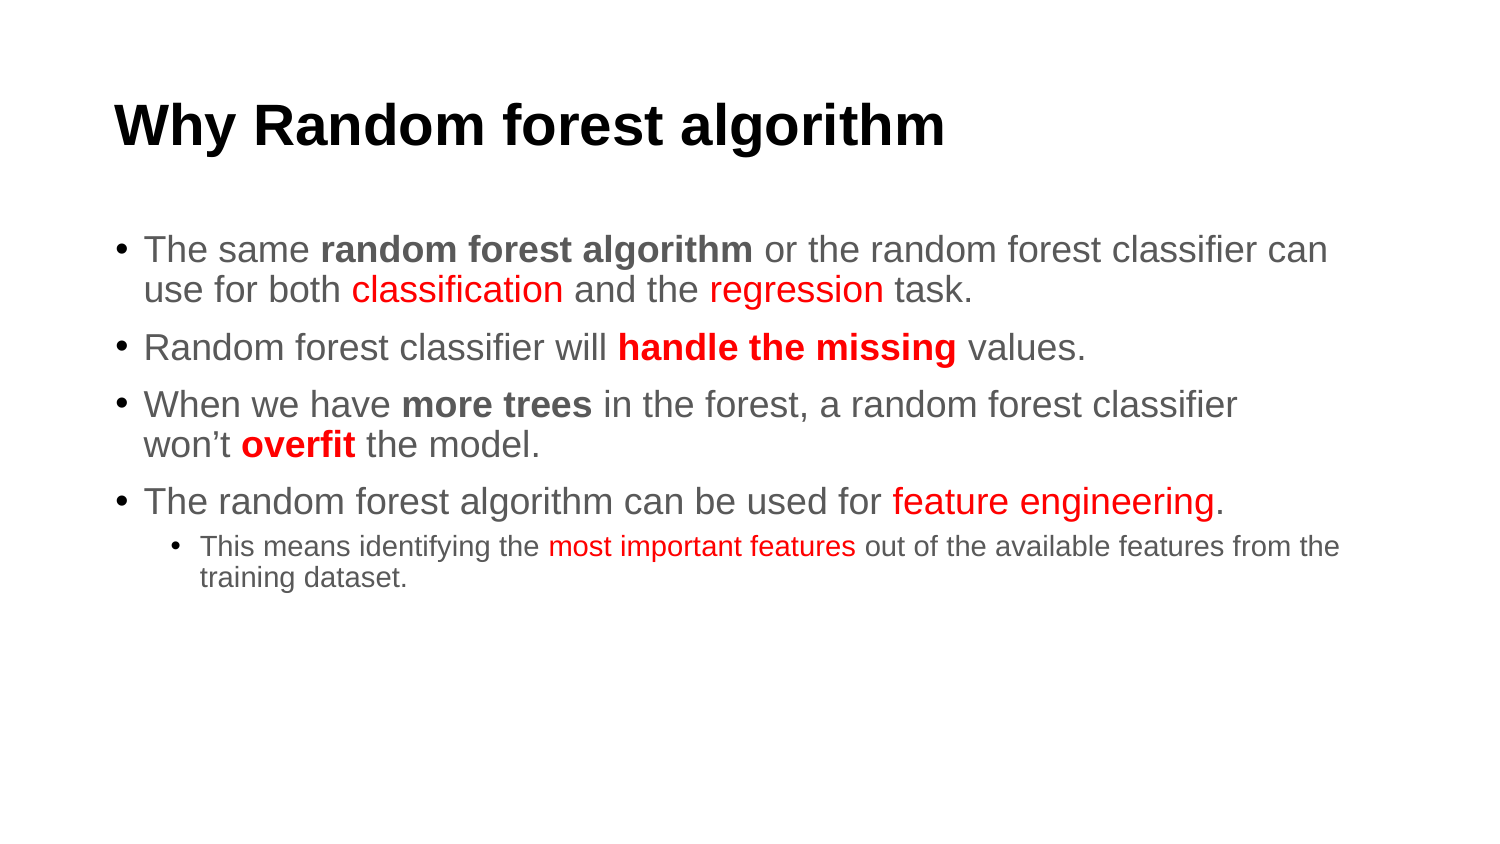

# Why Random forest algorithm
The same random forest algorithm or the random forest classifier can use for both classification and the regression task.
Random forest classifier will handle the missing values.
When we have more trees in the forest, a random forest classifier won’t overfit the model.
The random forest algorithm can be used for feature engineering.
This means identifying the most important features out of the available features from the training dataset.